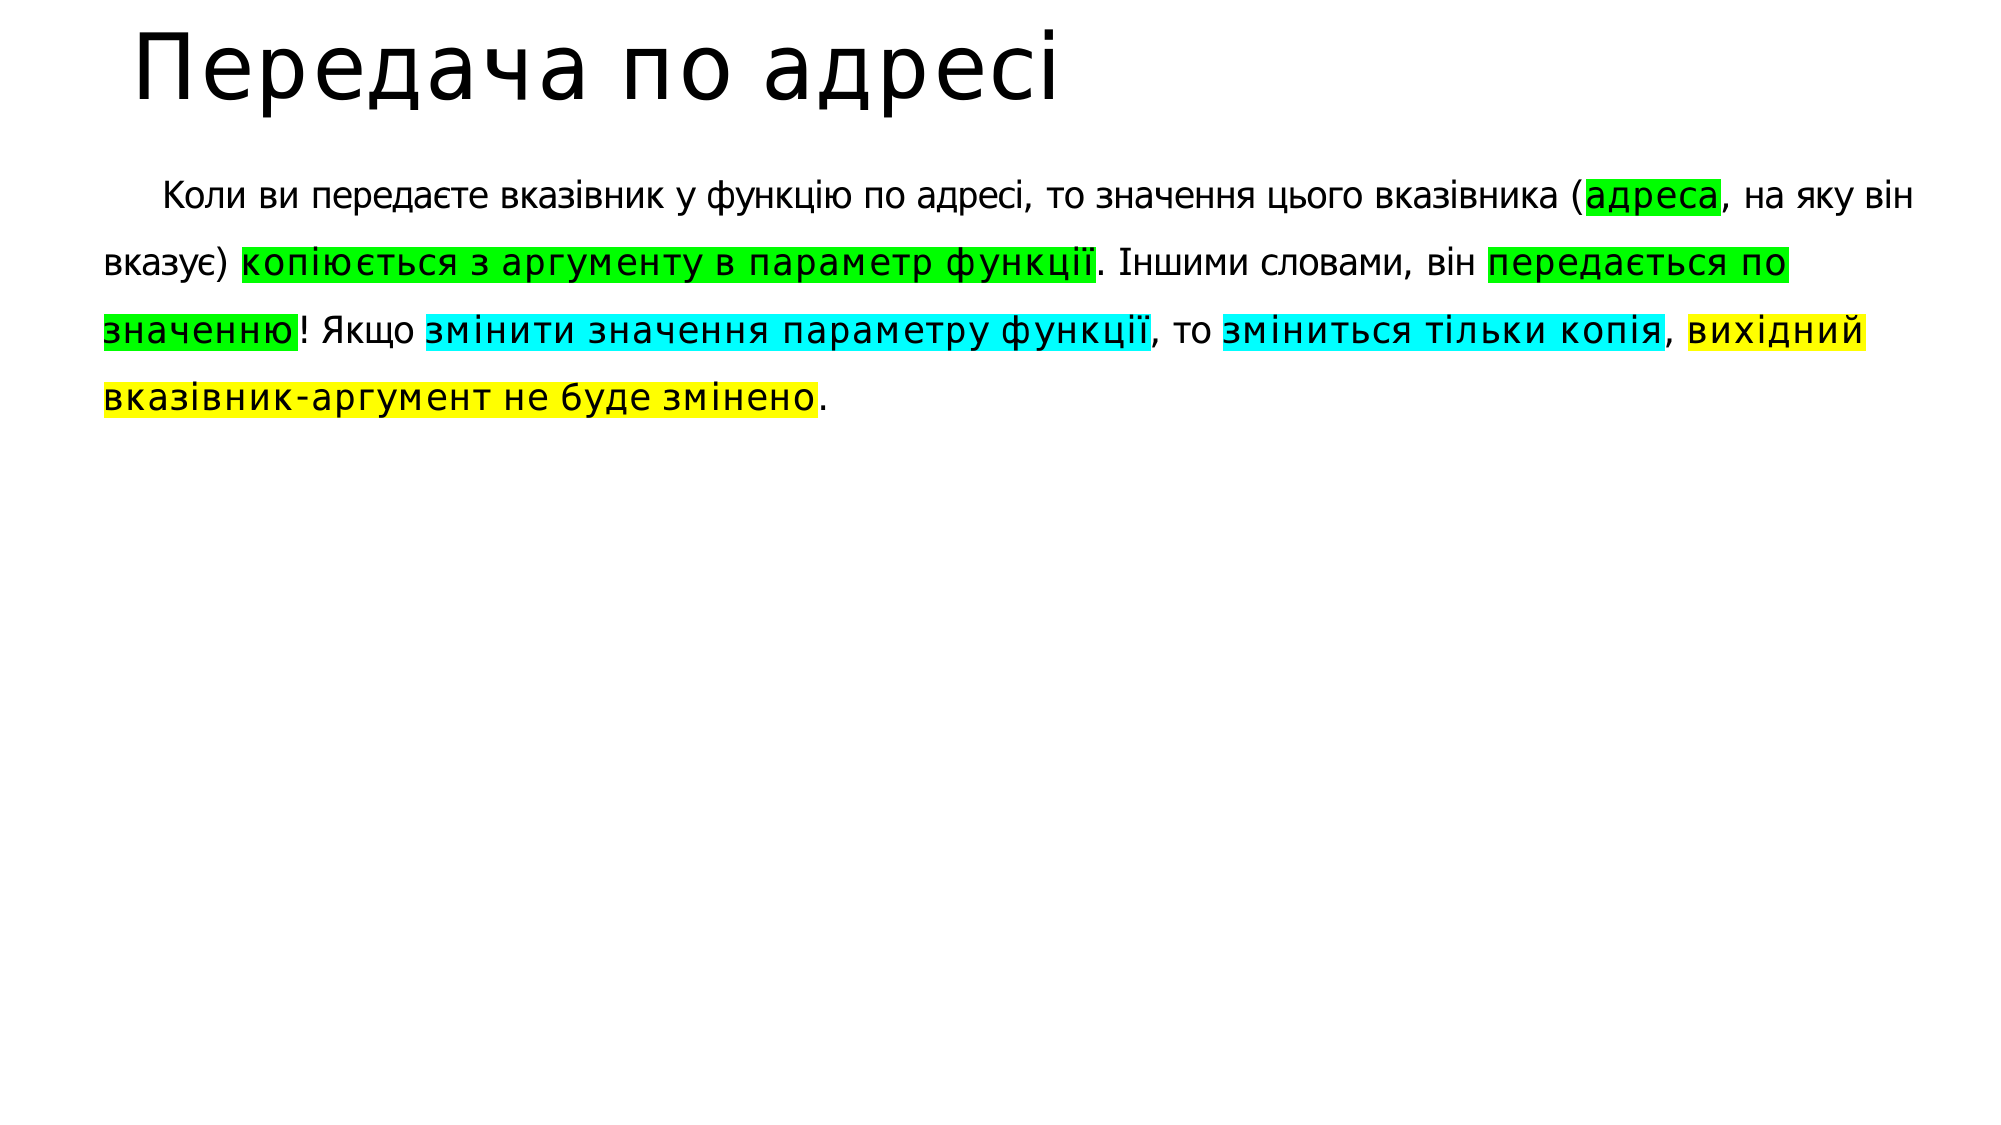

# Передача по адресі
Коли ви передаєте вказівник у функцію по адресі, то значення цього вказівника (адреса, на яку він вказує) копіюється з аргументу в параметр функції. Іншими словами, він передається по значенню! Якщо змінити значення параметру функції, то зміниться тільки копія, вихідний вказівник-аргумент не буде змінено.